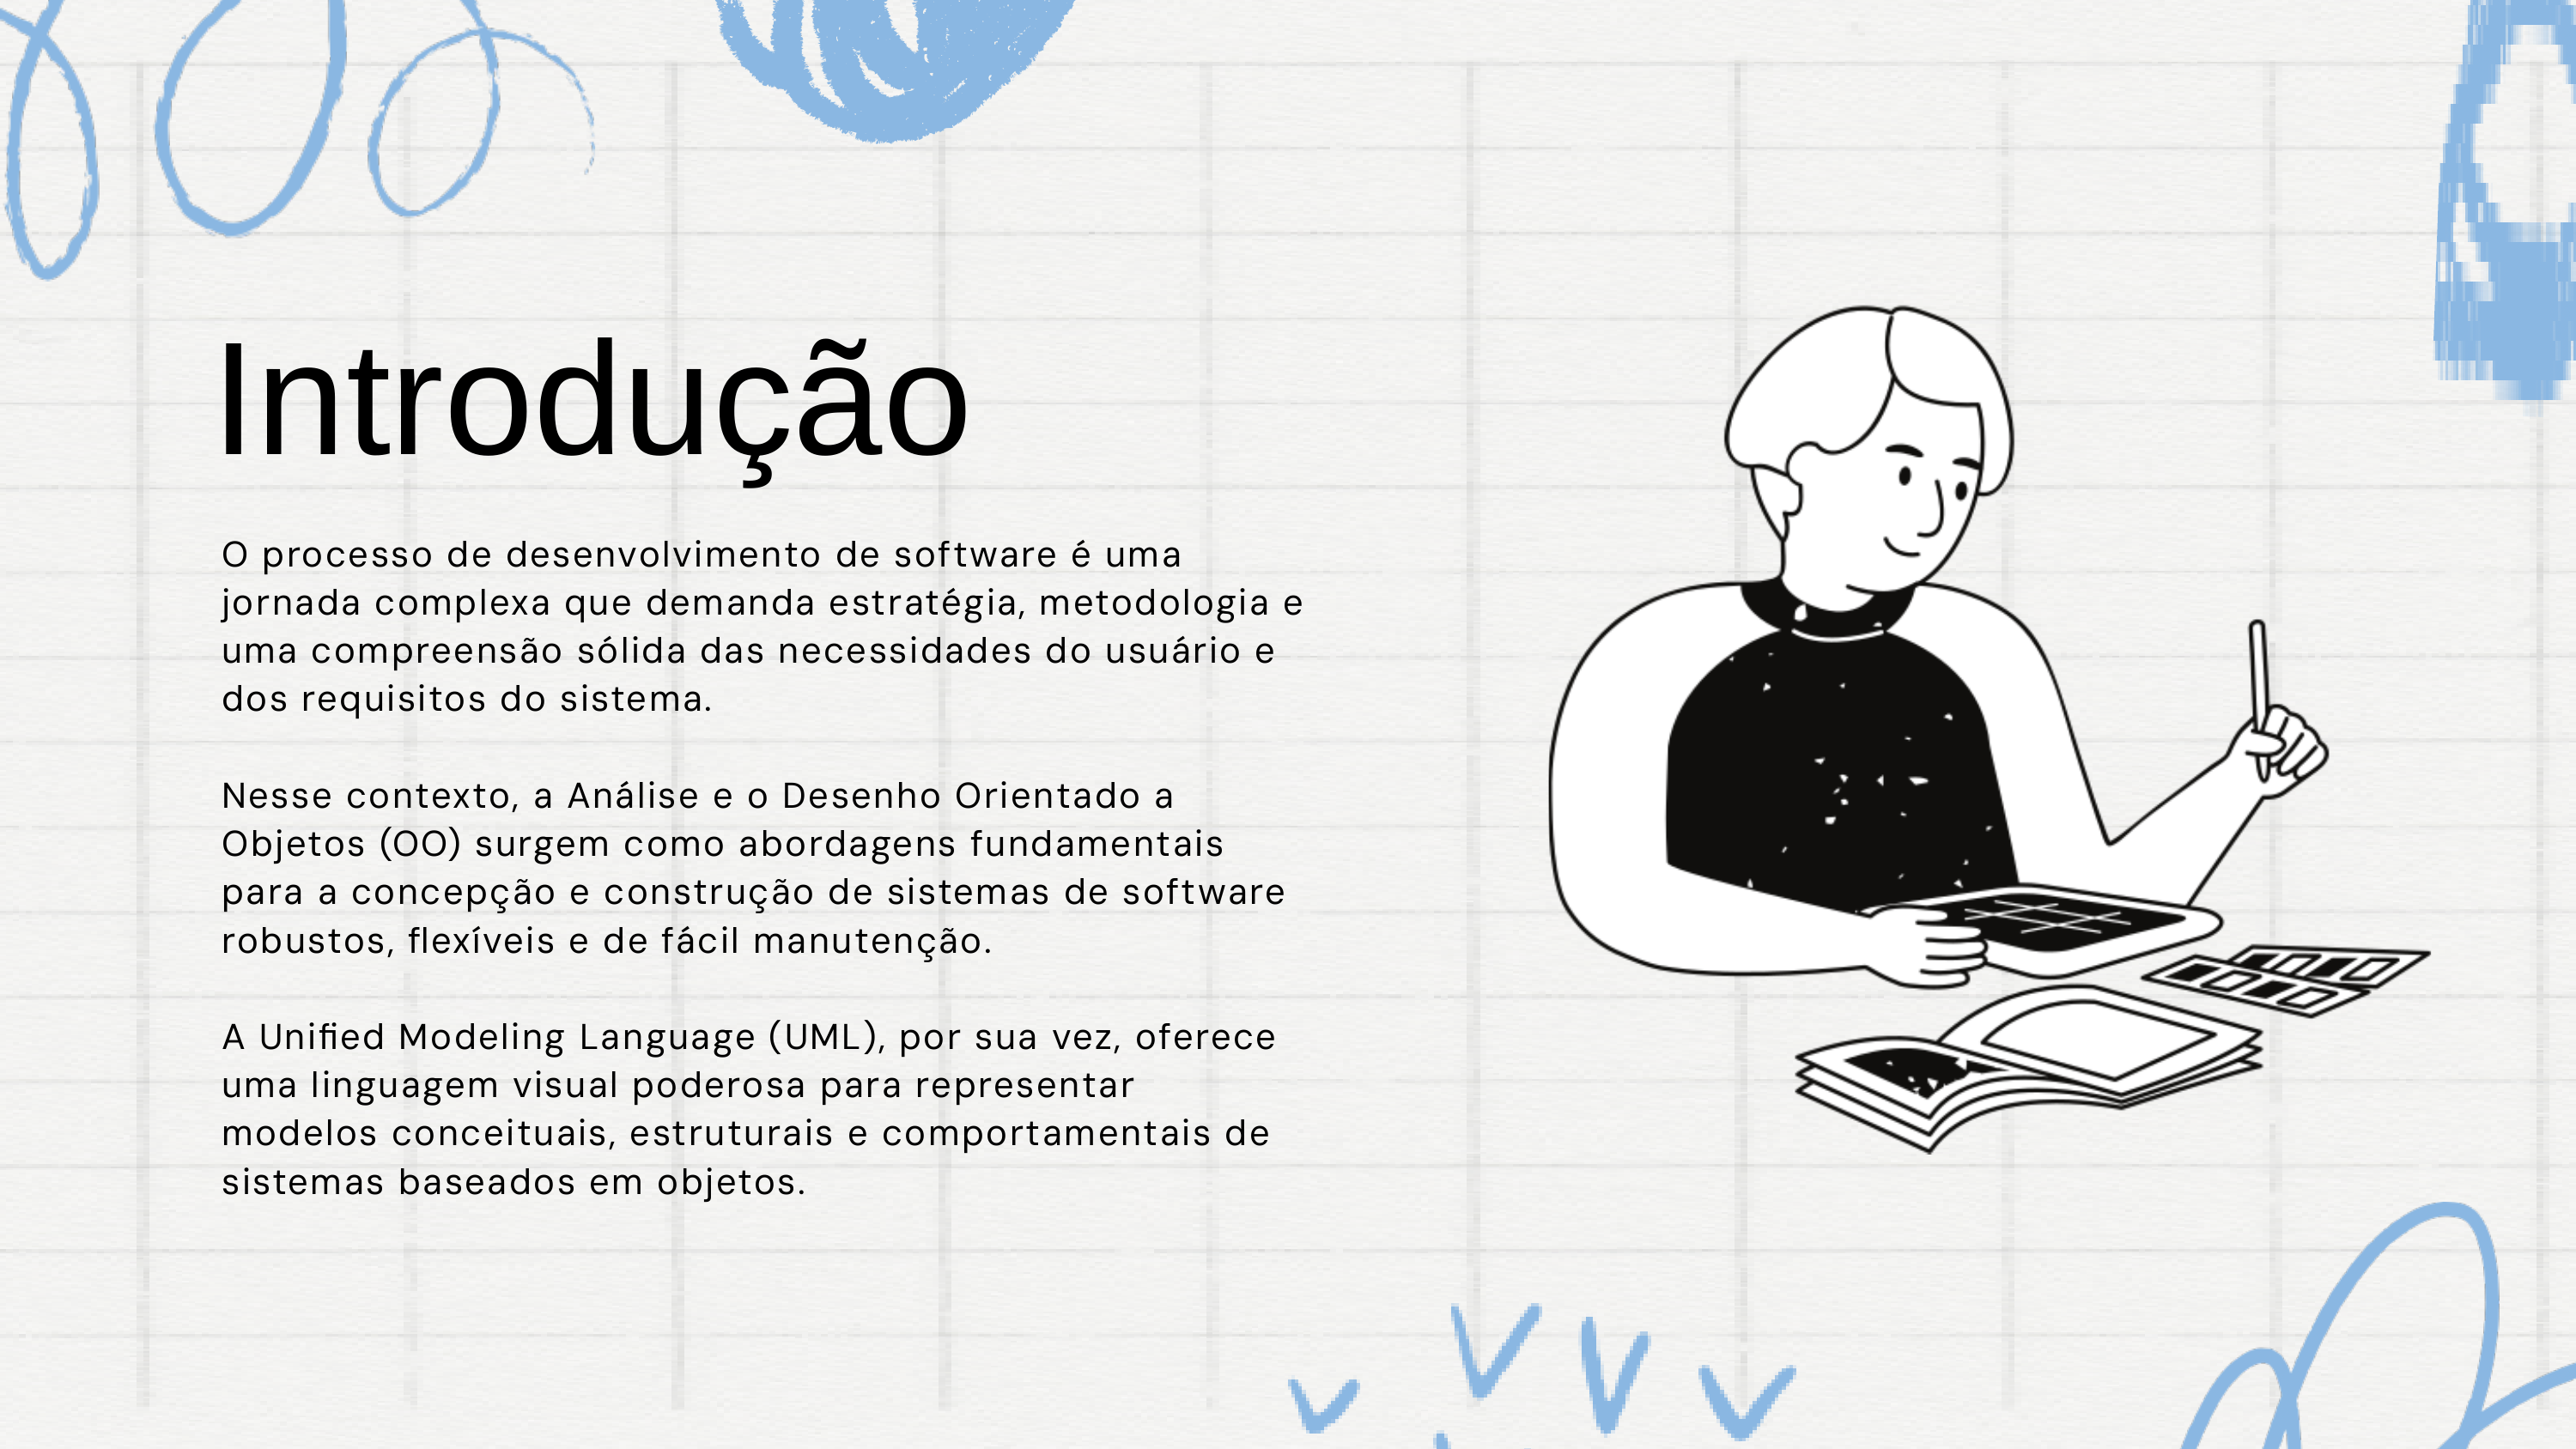

Introdução

O processo de desenvolvimento de software é uma jornada complexa que demanda estratégia, metodologia e uma compreensão sólida das necessidades do usuário e dos requisitos do sistema.

Nesse contexto, a Análise e o Desenho Orientado a Objetos (OO) surgem como abordagens fundamentais para a concepção e construção de sistemas de software robustos, flexíveis e de fácil manutenção.

A Unified Modeling Language (UML), por sua vez, oferece uma linguagem visual poderosa para representar modelos conceituais, estruturais e comportamentais de sistemas baseados em objetos.